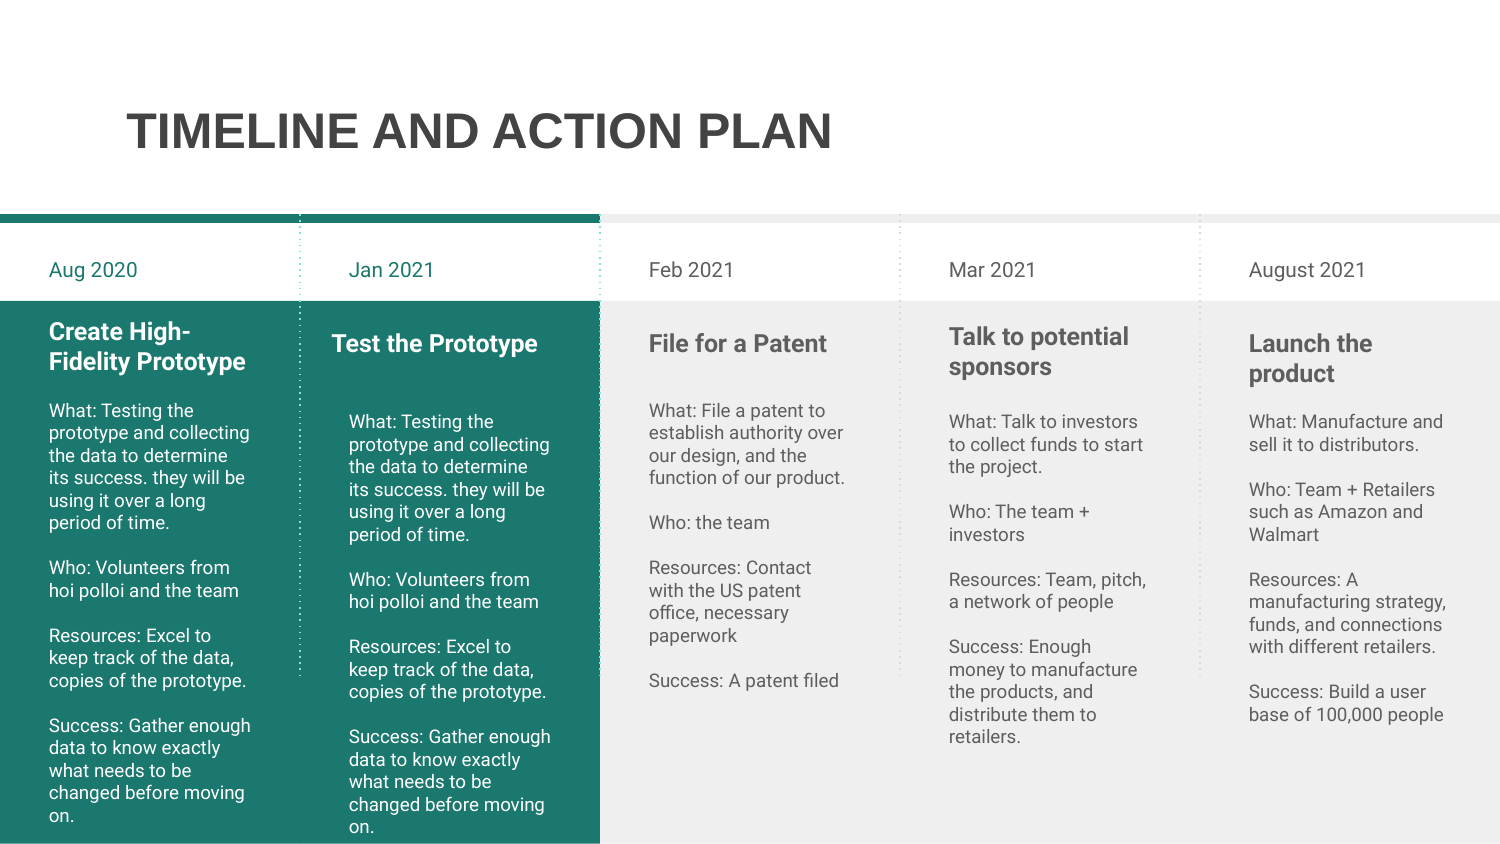

# TIMELINE AND ACTION PLAN

August 2021
Aug 2020
Jan 2021
Feb 2021
Mar 2021
Create High- Fidelity Prototype

Talk to potential sponsors
Test the Prototype
File for a Patent
Launch the product
What: Testing the prototype and collecting the data to determine its success. they will be using it over a long period of time.

Who: Volunteers from hoi polloi and the team

Resources: Excel to keep track of the data, copies of the prototype.

Success: Gather enough data to know exactly what needs to be changed before moving on.

What: File a patent to establish authority over our design, and the function of our product.

Who: the team

Resources: Contact with the US patent office, necessary paperwork

Success: A patent filed
What: Testing the prototype and collecting the data to determine its success. they will be using it over a long period of time.

Who: Volunteers from hoi polloi and the team

Resources: Excel to keep track of the data, copies of the prototype.

Success: Gather enough data to know exactly what needs to be changed before moving on.

What: Talk to investors to collect funds to start the project.

Who: The team + investors

Resources: Team, pitch, a network of people

Success: Enough money to manufacture the products, and distribute them to retailers.
What: Manufacture and sell it to distributors.

Who: Team + Retailers such as Amazon and Walmart

Resources: A manufacturing strategy, funds, and connections with different retailers.

Success: Build a user base of 100,000 people

76